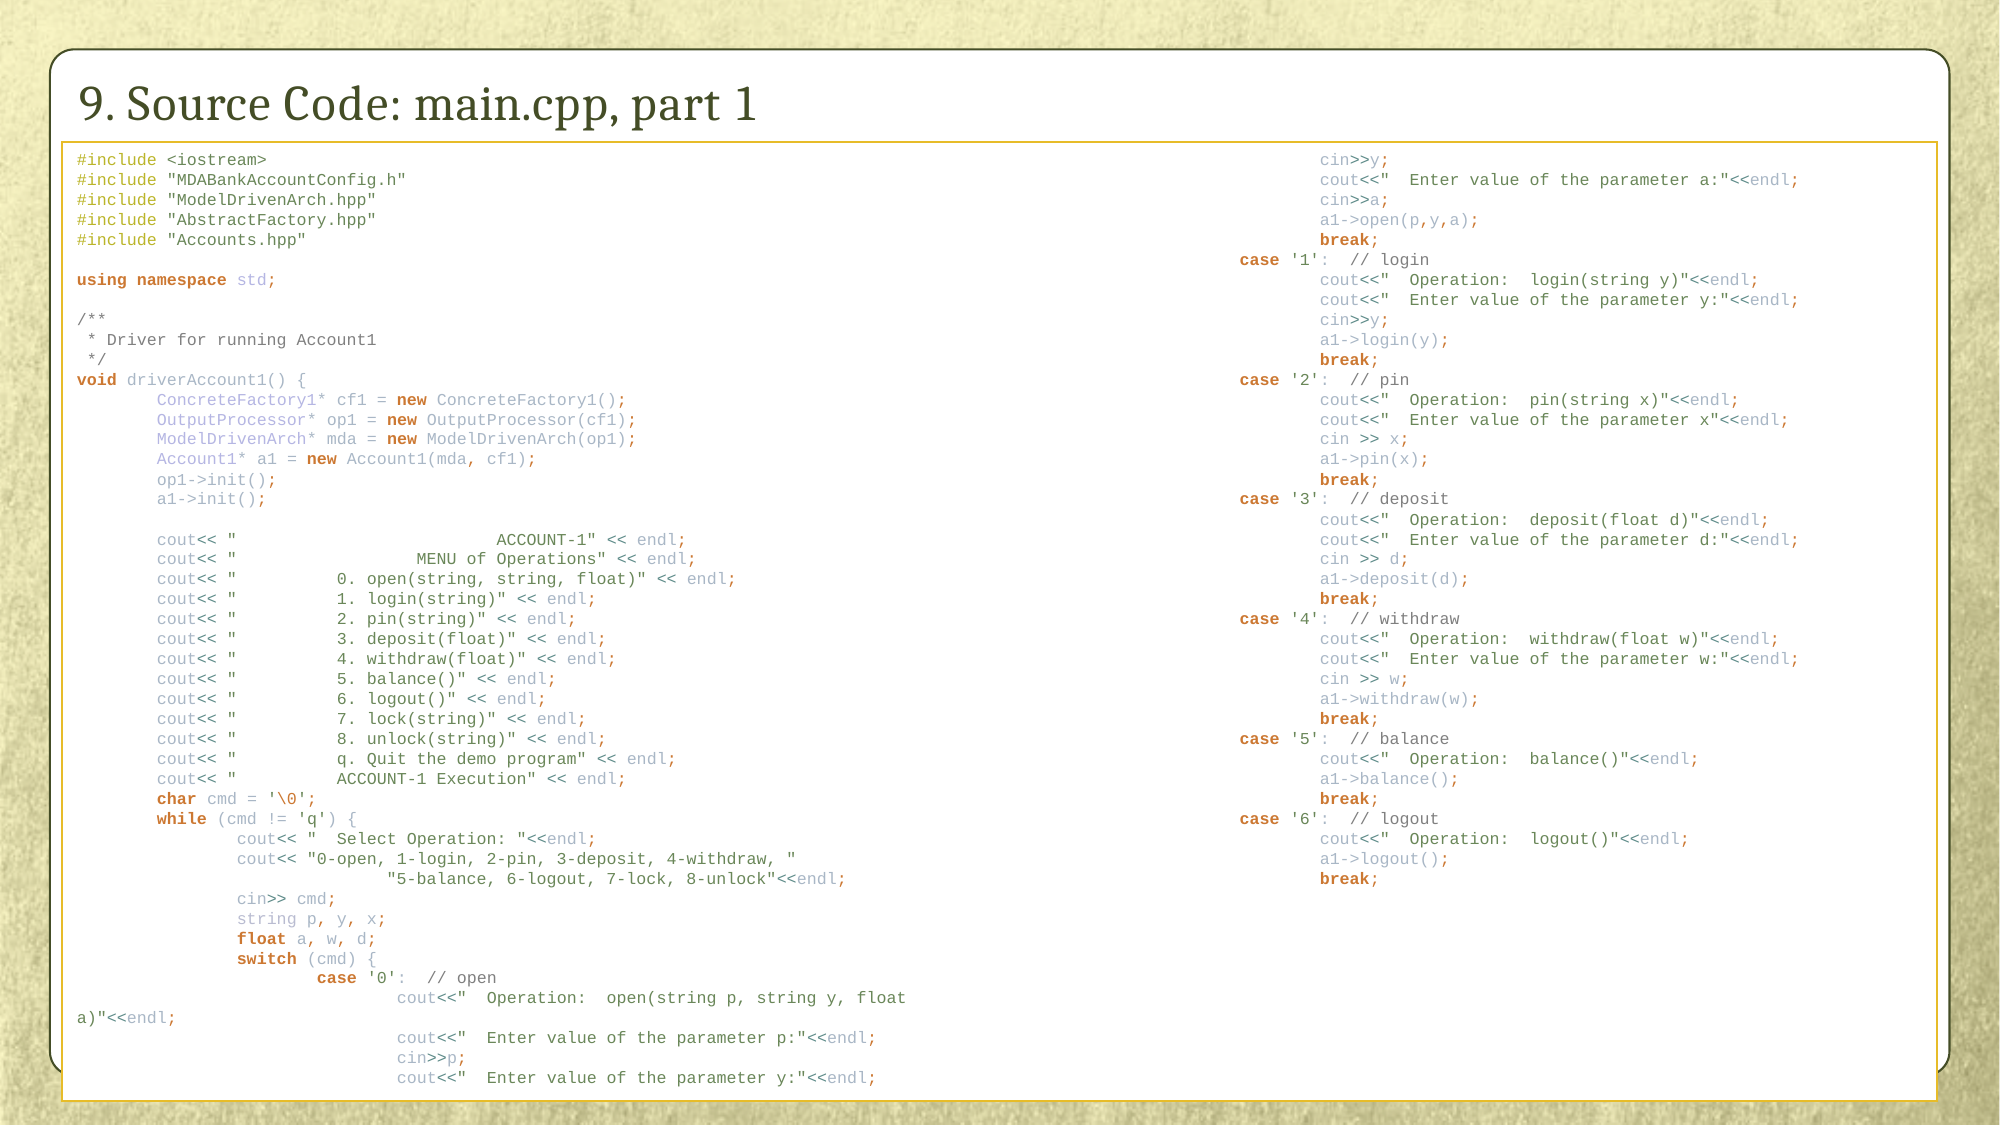

# 9. Source Code: main.cpp, part 1
#include <iostream>
#include "MDABankAccountConfig.h"
#include "ModelDrivenArch.hpp"
#include "AbstractFactory.hpp"
#include "Accounts.hpp"
using namespace std;
/**
 * Driver for running Account1
 */
void driverAccount1() {
        ConcreteFactory1* cf1 = new ConcreteFactory1();
        OutputProcessor* op1 = new OutputProcessor(cf1);
        ModelDrivenArch* mda = new ModelDrivenArch(op1);
        Account1* a1 = new Account1(mda, cf1);
        op1->init();
        a1->init();
        cout<< "                          ACCOUNT-1" << endl;
        cout<< "                  MENU of Operations" << endl;
        cout<< "          0. open(string, string, float)" << endl;
        cout<< "          1. login(string)" << endl;
        cout<< "          2. pin(string)" << endl;
        cout<< "          3. deposit(float)" << endl;
        cout<< "          4. withdraw(float)" << endl;
        cout<< "          5. balance()" << endl;
        cout<< "          6. logout()" << endl;
        cout<< "          7. lock(string)" << endl;
        cout<< "          8. unlock(string)" << endl;
        cout<< "          q. Quit the demo program" << endl;
        cout<< "          ACCOUNT-1 Execution" << endl;
        char cmd = '\0';
        while (cmd != 'q') {
                cout<< "  Select Operation: "<<endl;
                cout<< "0-open, 1-login, 2-pin, 3-deposit, 4-withdraw, "
                               "5-balance, 6-logout, 7-lock, 8-unlock"<<endl;
                cin>> cmd;
                string p, y, x;
                float a, w, d;
                switch (cmd) {
                        case '0':  // open
                                cout<<"  Operation:  open(string p, string y, float a)"<<endl;
                                cout<<"  Enter value of the parameter p:"<<endl;
                                cin>>p;
                                cout<<"  Enter value of the parameter y:"<<endl;
                                cin>>y;
                                cout<<"  Enter value of the parameter a:"<<endl;
                                cin>>a;
                                a1->open(p,y,a);
                                break;
                        case '1':  // login
                                cout<<"  Operation:  login(string y)"<<endl;
                                cout<<"  Enter value of the parameter y:"<<endl;
                                cin>>y;
                                a1->login(y);
                                break;
                        case '2':  // pin
                                cout<<"  Operation:  pin(string x)"<<endl;
                                cout<<"  Enter value of the parameter x"<<endl;
                                cin >> x;
                                a1->pin(x);
                                break;
                        case '3':  // deposit
                                cout<<"  Operation:  deposit(float d)"<<endl;
                                cout<<"  Enter value of the parameter d:"<<endl;
                                cin >> d;
                                a1->deposit(d);
                                break;
                        case '4':  // withdraw
                                cout<<"  Operation:  withdraw(float w)"<<endl;
                                cout<<"  Enter value of the parameter w:"<<endl;
                                cin >> w;
                                a1->withdraw(w);
                                break;
                        case '5':  // balance
                                cout<<"  Operation:  balance()"<<endl;
                                a1->balance();
                                break;
                        case '6':  // logout
                                cout<<"  Operation:  logout()"<<endl;
                                a1->logout();
                                break;